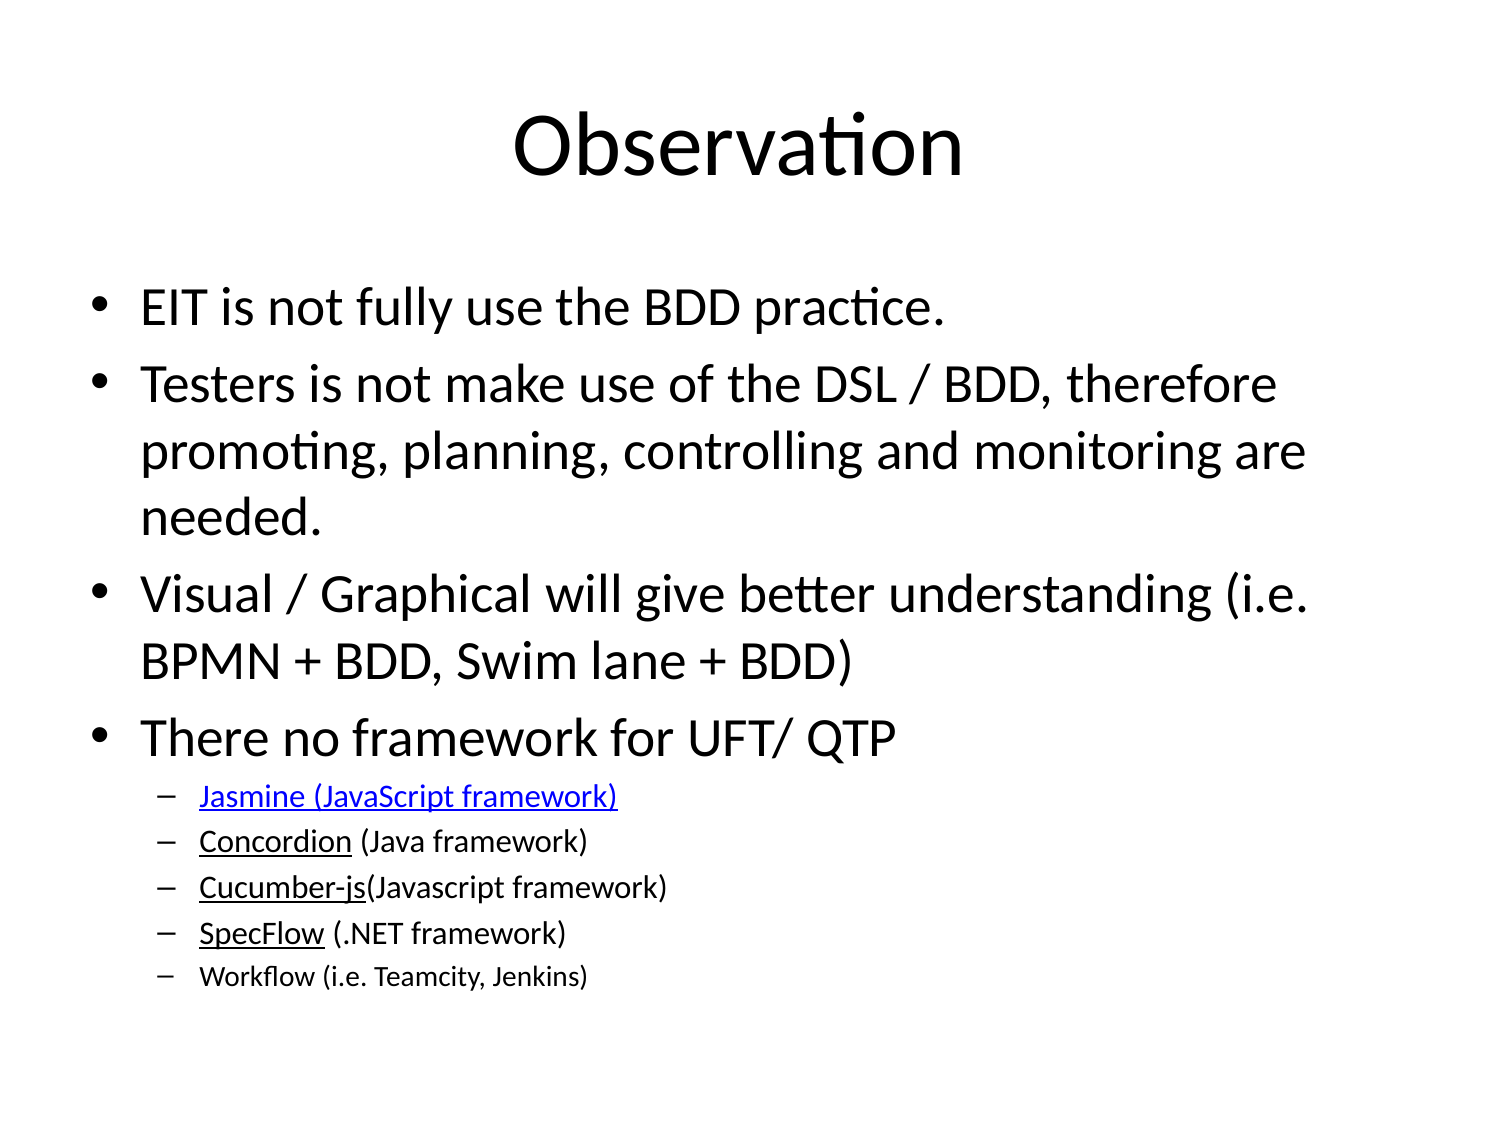

# Observation
EIT is not fully use the BDD practice.
Testers is not make use of the DSL / BDD, therefore promoting, planning, controlling and monitoring are needed.
Visual / Graphical will give better understanding (i.e. BPMN + BDD, Swim lane + BDD)
There no framework for UFT/ QTP
Jasmine (JavaScript framework)
Concordion (Java framework)
Cucumber-js(Javascript framework)
SpecFlow (.NET framework)
Workflow (i.e. Teamcity, Jenkins)